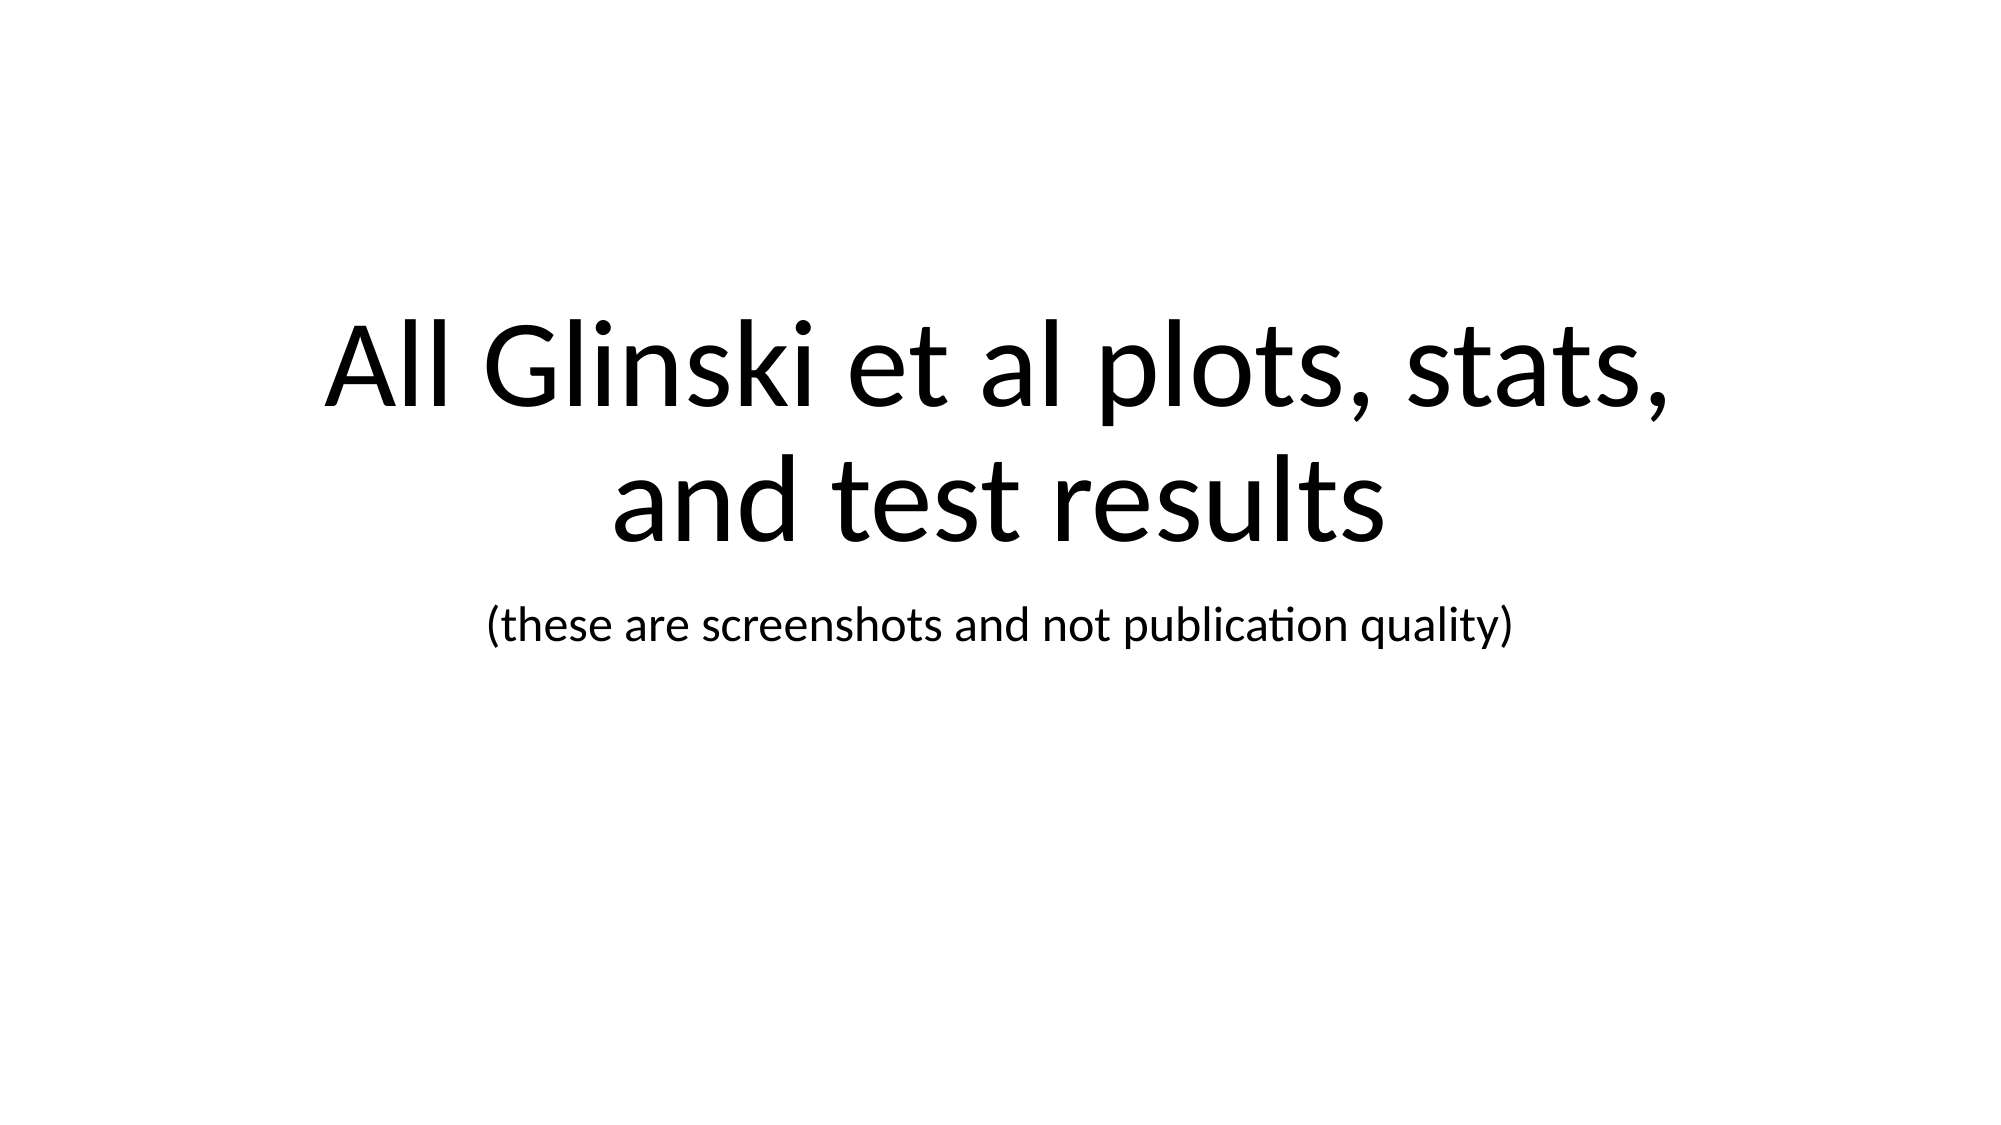

# All Glinski et al plots, stats, and test results
(these are screenshots and not publication quality)